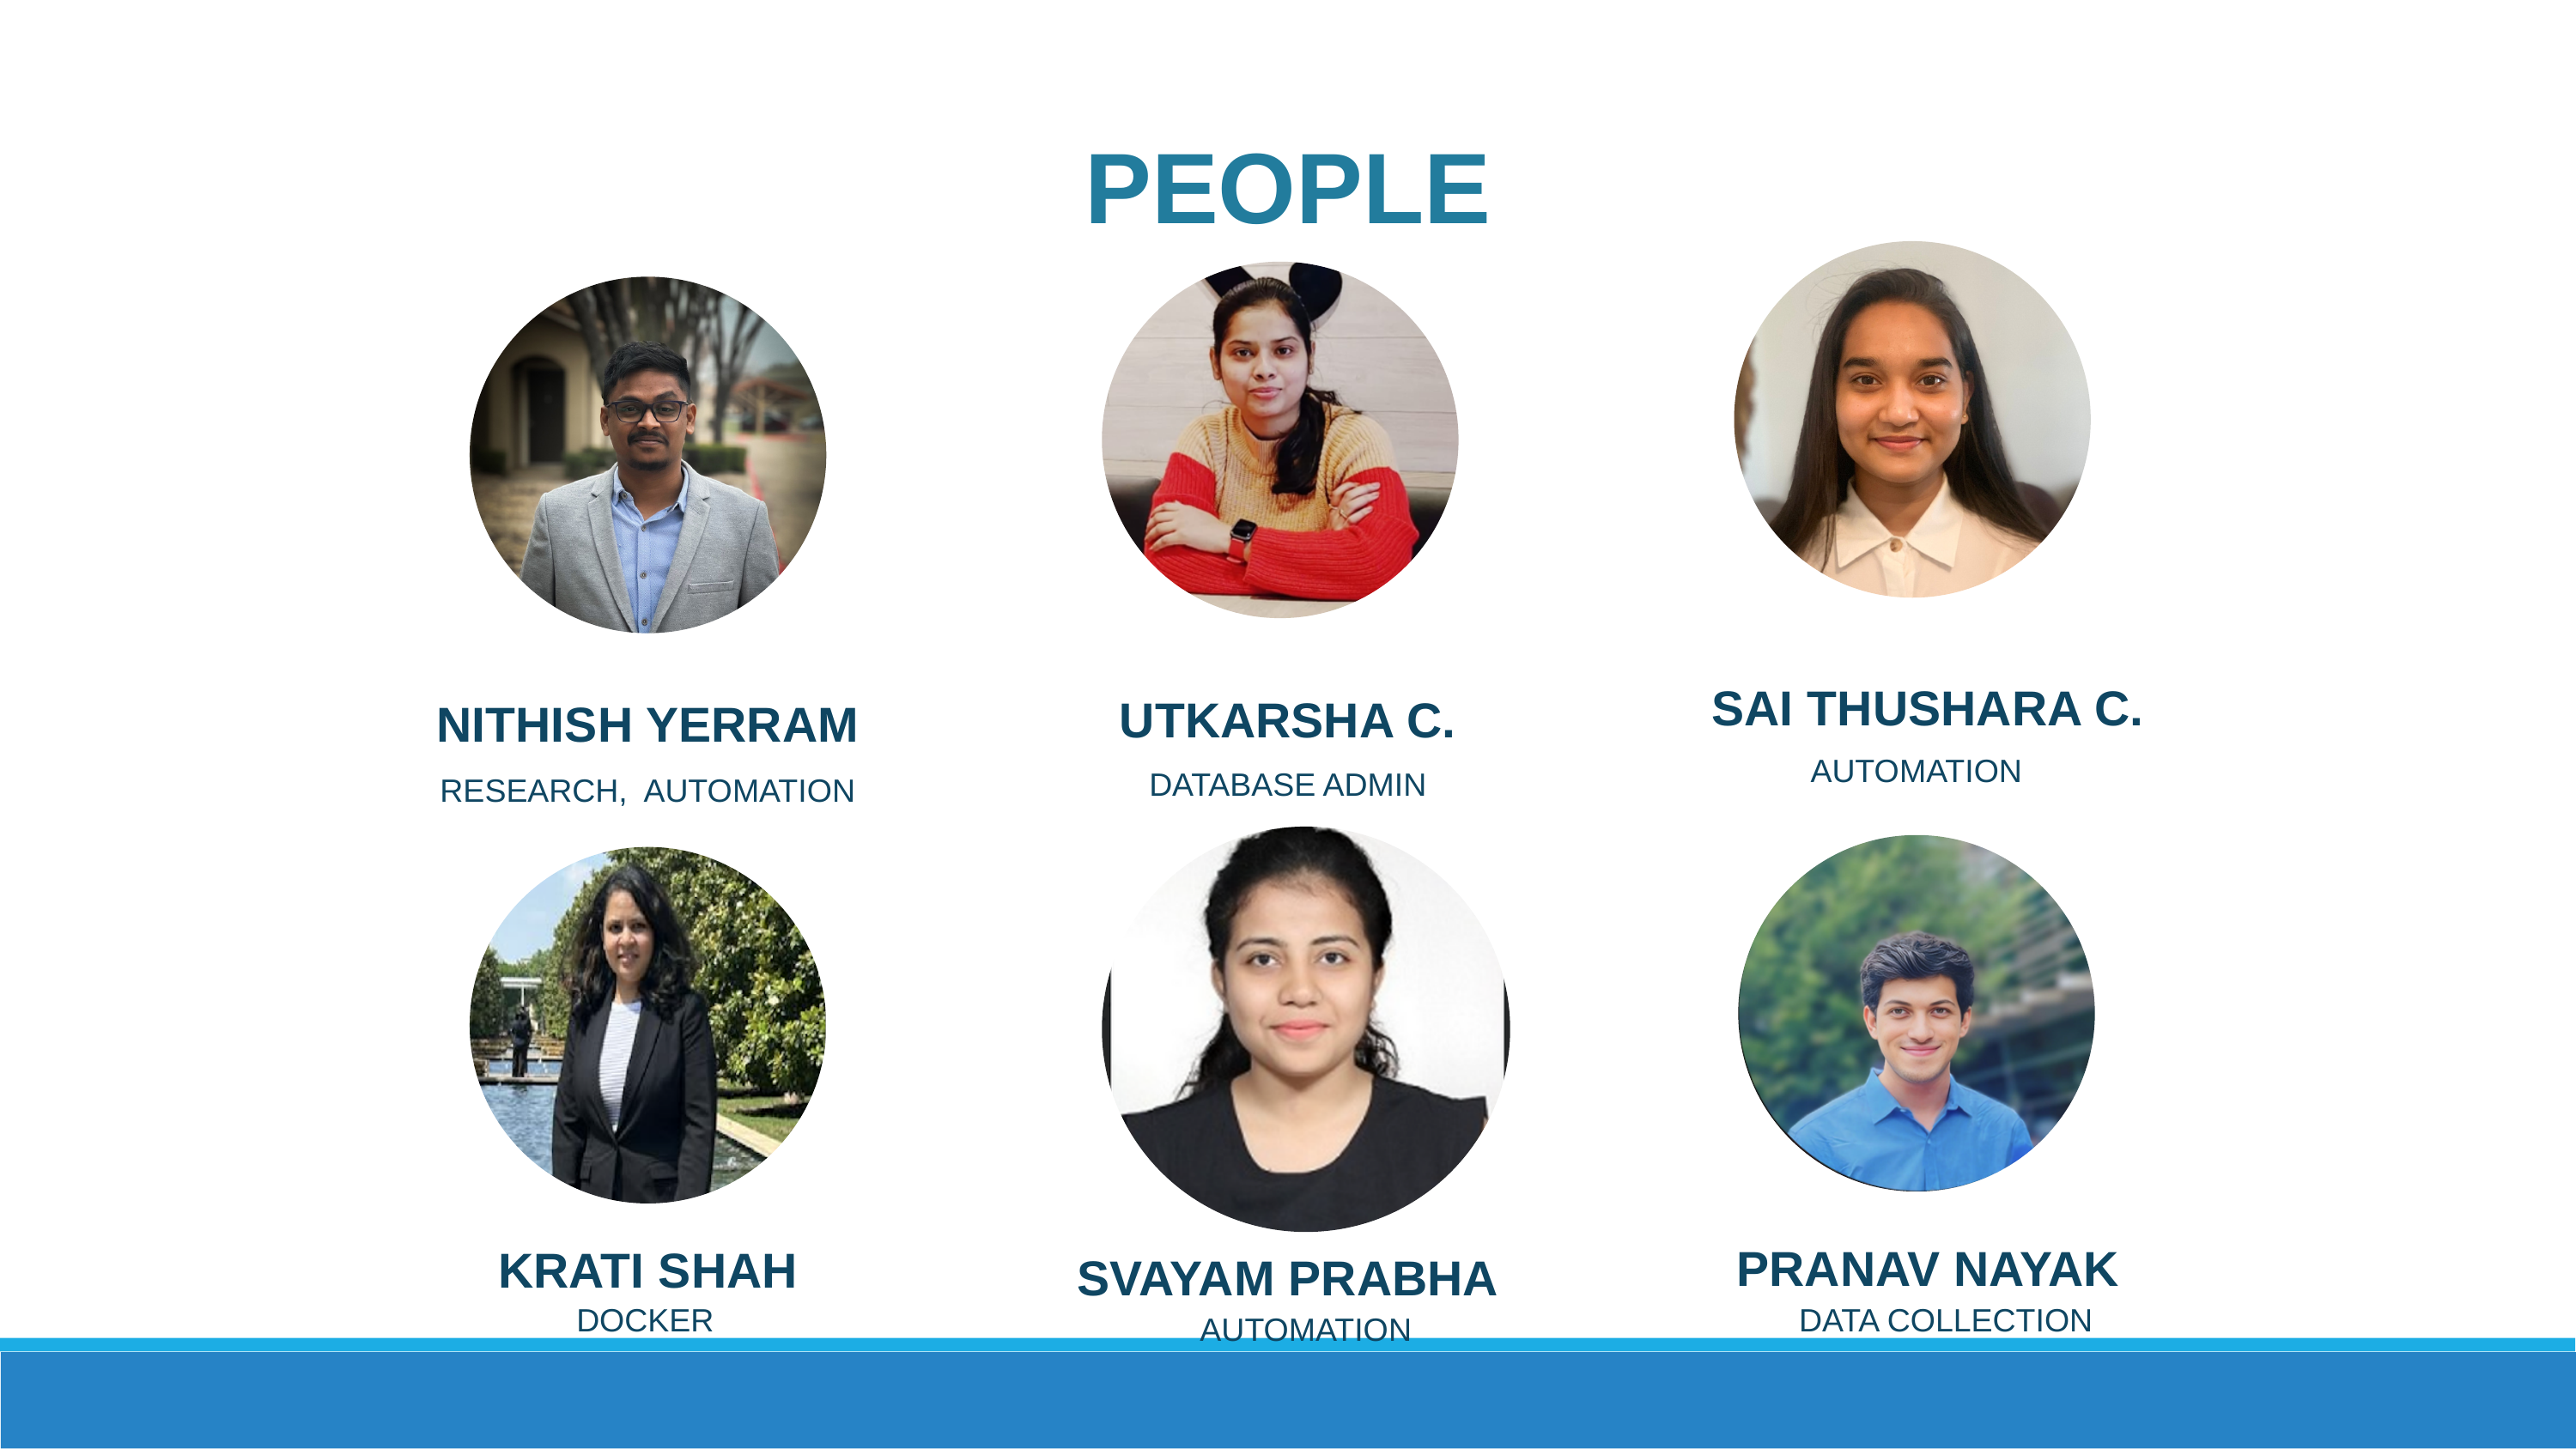

PEOPLE

SAI THUSHARA C.
UTKARSHA C.
NITHISH YERRAM
AUTOMATION
DATABASE ADMIN
RESEARCH,  AUTOMATION

PRANAV NAYAK
KRATI SHAH
SVAYAM PRABHA
DATA COLLECTION
DOCKER
AUTOMATION